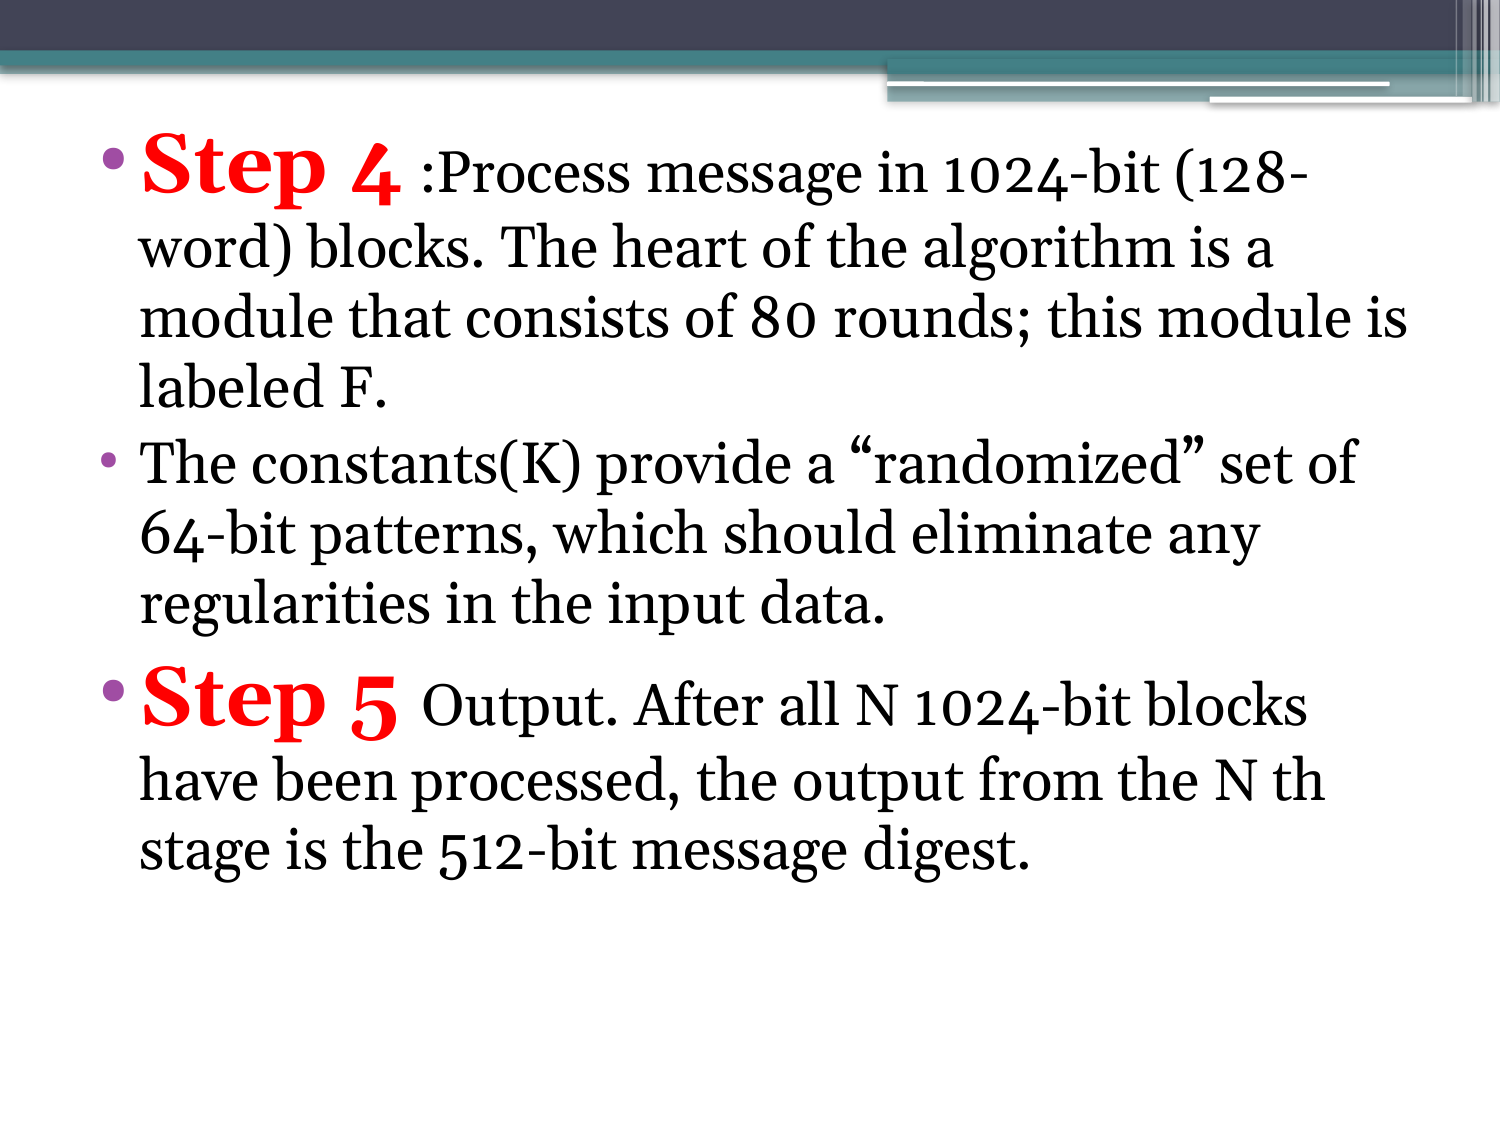

Step 4 :Process message in 1024-bit (128-word) blocks. The heart of the algorithm is a module that consists of 80 rounds; this module is labeled F.
The constants(K) provide a “randomized” set of 64-bit patterns, which should eliminate any regularities in the input data.
Step 5 Output. After all N 1024-bit blocks have been processed, the output from the N th stage is the 512-bit message digest.